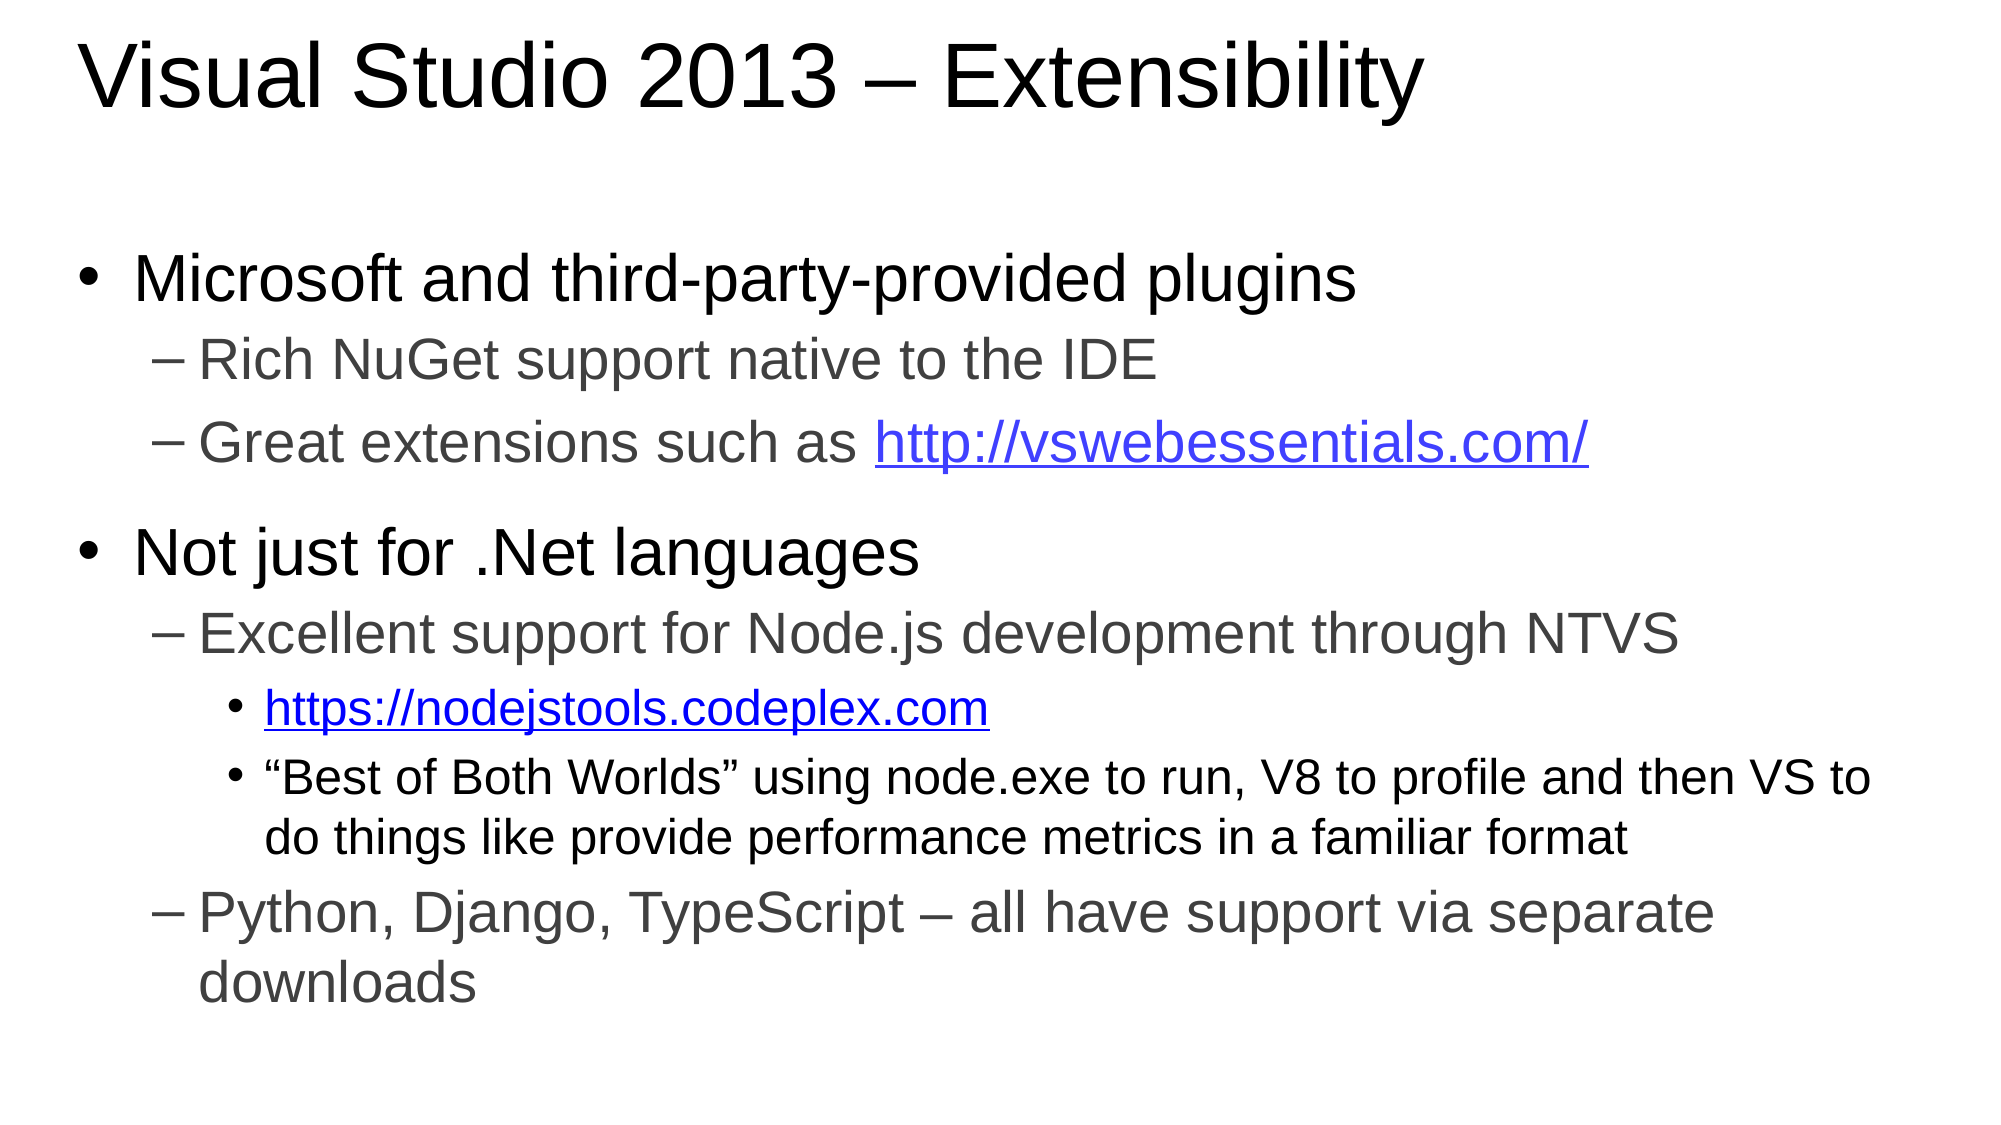

# Visual Studio 2013 – Extensibility
Microsoft and third-party-provided plugins
Rich NuGet support native to the IDE
Great extensions such as http://vswebessentials.com/
Not just for .Net languages
Excellent support for Node.js development through NTVS
https://nodejstools.codeplex.com
“Best of Both Worlds” using node.exe to run, V8 to profile and then VS to do things like provide performance metrics in a familiar format
Python, Django, TypeScript – all have support via separate downloads